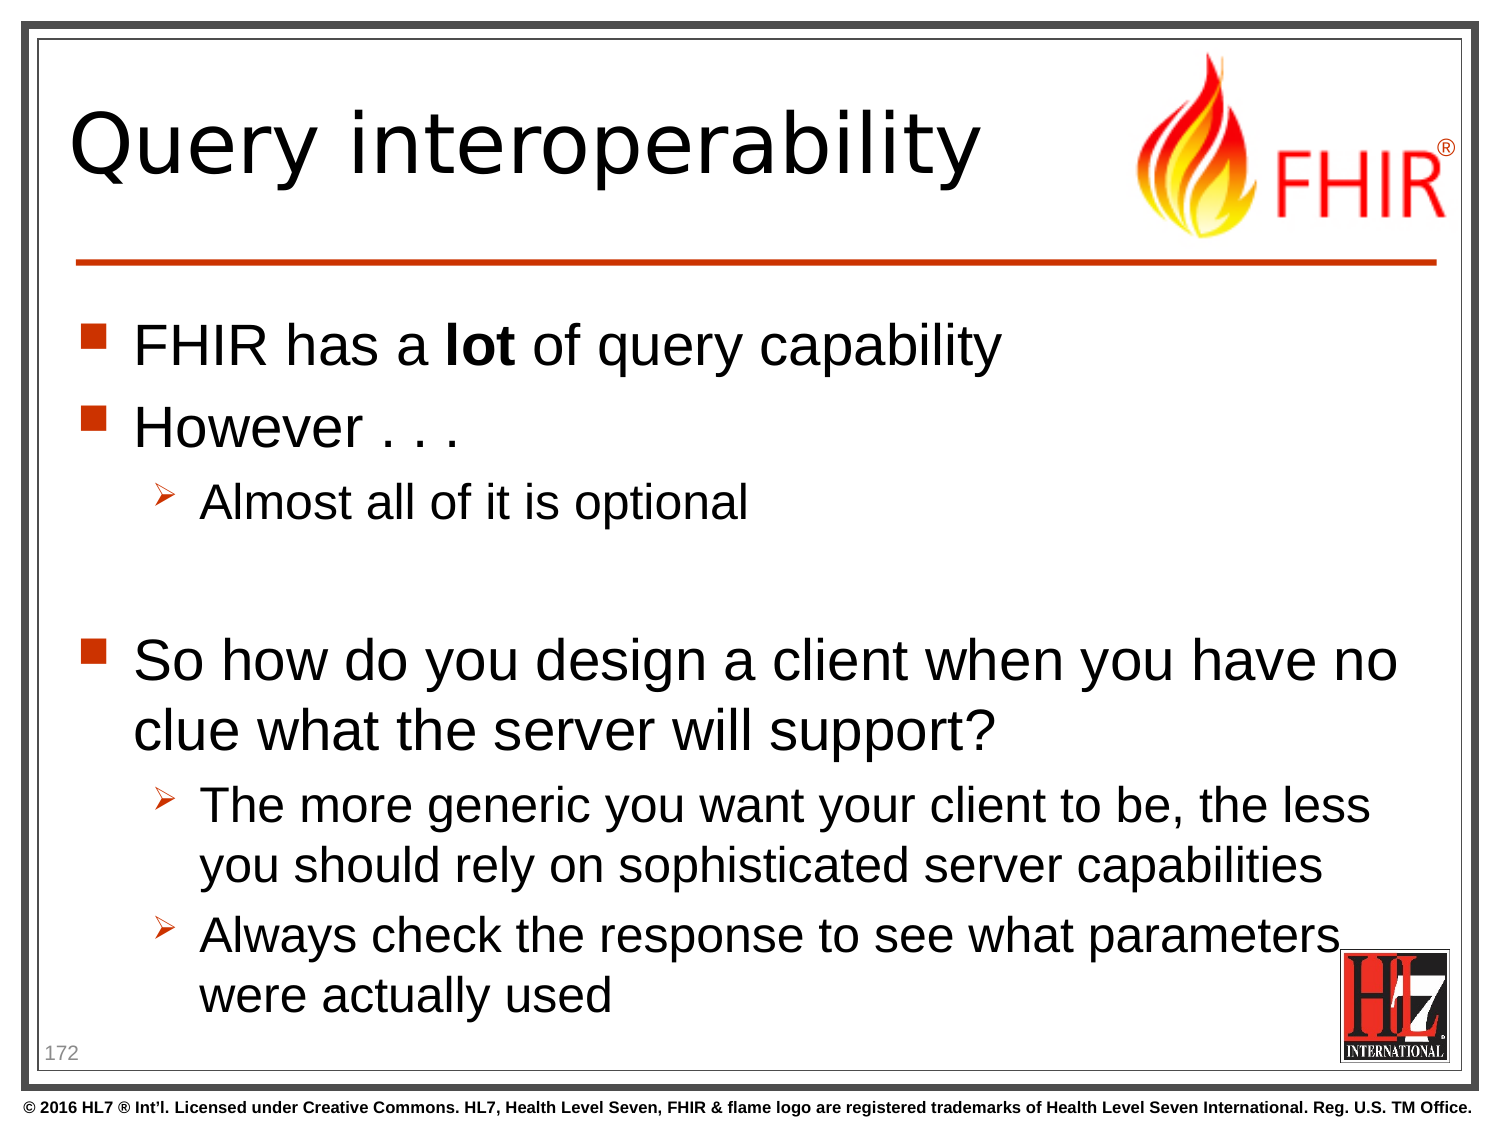

# Query interoperability
FHIR has a lot of query capability
However . . .
Almost all of it is optional

So how do you design a client when you have no clue what the server will support?
The more generic you want your client to be, the less you should rely on sophisticated server capabilities
Always check the response to see what parameters were actually used
172